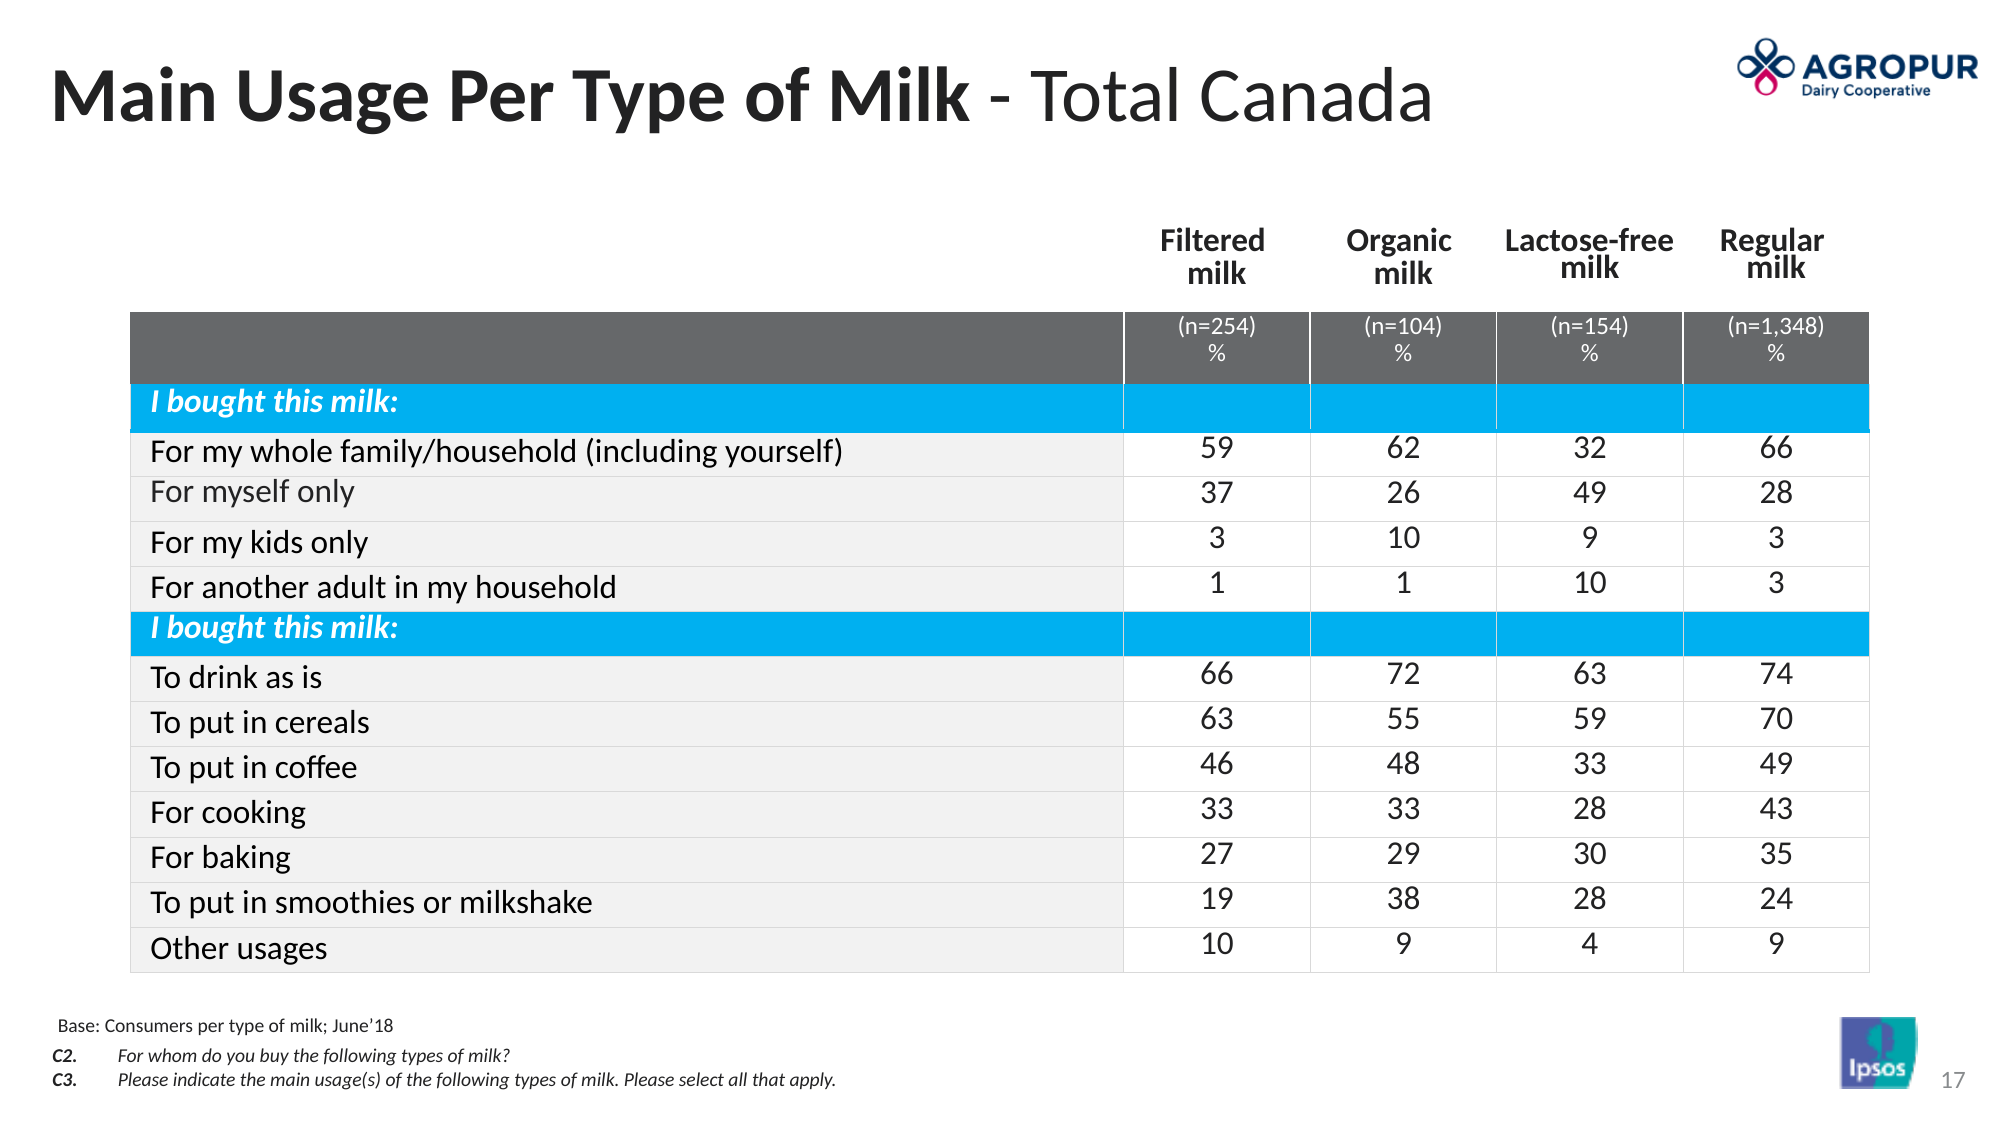

Main Usage Per Type of Milk - Total Canada
|  | Filtered milk | Organic milk | Lactose-free milk | Regular milk |
| --- | --- | --- | --- | --- |
|  | (n=254) % | (n=104) % | (n=154) % | (n=1,348) % |
| I bought this milk: |  |  |  |  |
| For my whole family/household (including yourself) | 59 | 62 | 32 | 66 |
| For myself only | 37 | 26 | 49 | 28 |
| For my kids only | 3 | 10 | 9 | 3 |
| For another adult in my household | 1 | 1 | 10 | 3 |
| I bought this milk: |  |  |  |  |
| To drink as is | 66 | 72 | 63 | 74 |
| To put in cereals | 63 | 55 | 59 | 70 |
| To put in coffee | 46 | 48 | 33 | 49 |
| For cooking | 33 | 33 | 28 | 43 |
| For baking | 27 | 29 | 30 | 35 |
| To put in smoothies or milkshake | 19 | 38 | 28 | 24 |
| Other usages | 10 | 9 | 4 | 9 |
Base: Consumers per type of milk; June’18
C2.	For whom do you buy the following types of milk?
C3.	Please indicate the main usage(s) of the following types of milk. Please select all that apply.